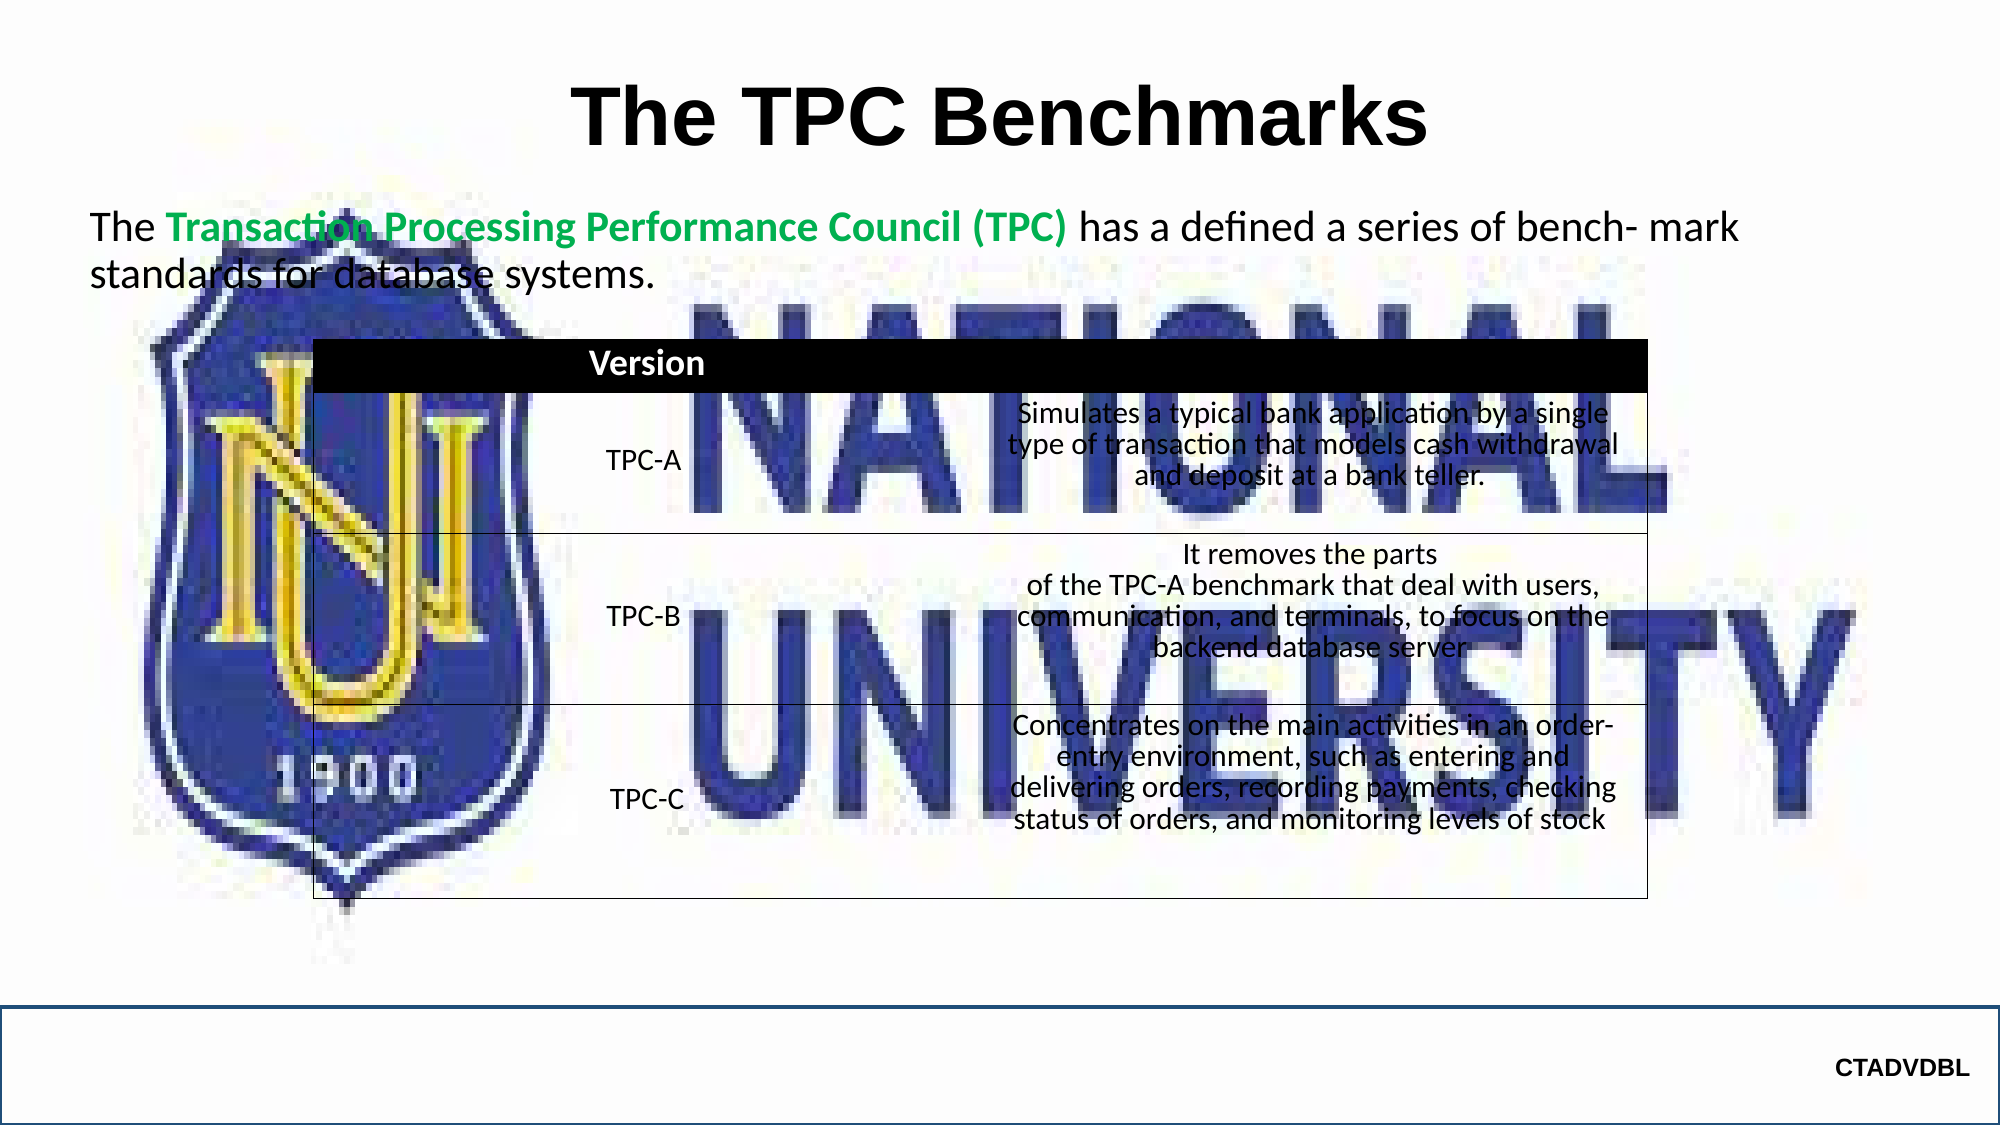

# The TPC Benchmarks
The Transaction Processing Performance Council (TPC) has a defined a series of bench- mark standards for database systems.

| Version |  |
| --- | --- |
| TPC-A | Simulates a typical bank application by a single type of transaction that models cash withdrawal and deposit at a bank teller. |
| TPC-B | It removes the parts of the TPC-A benchmark that deal with users, communication, and terminals, to focus on the backend database server |
| TPC-C | Concentrates on the main activities in an order-entry environment, such as entering and delivering orders, recording payments, checking status of orders, and monitoring levels of stock |
CTADVDBL